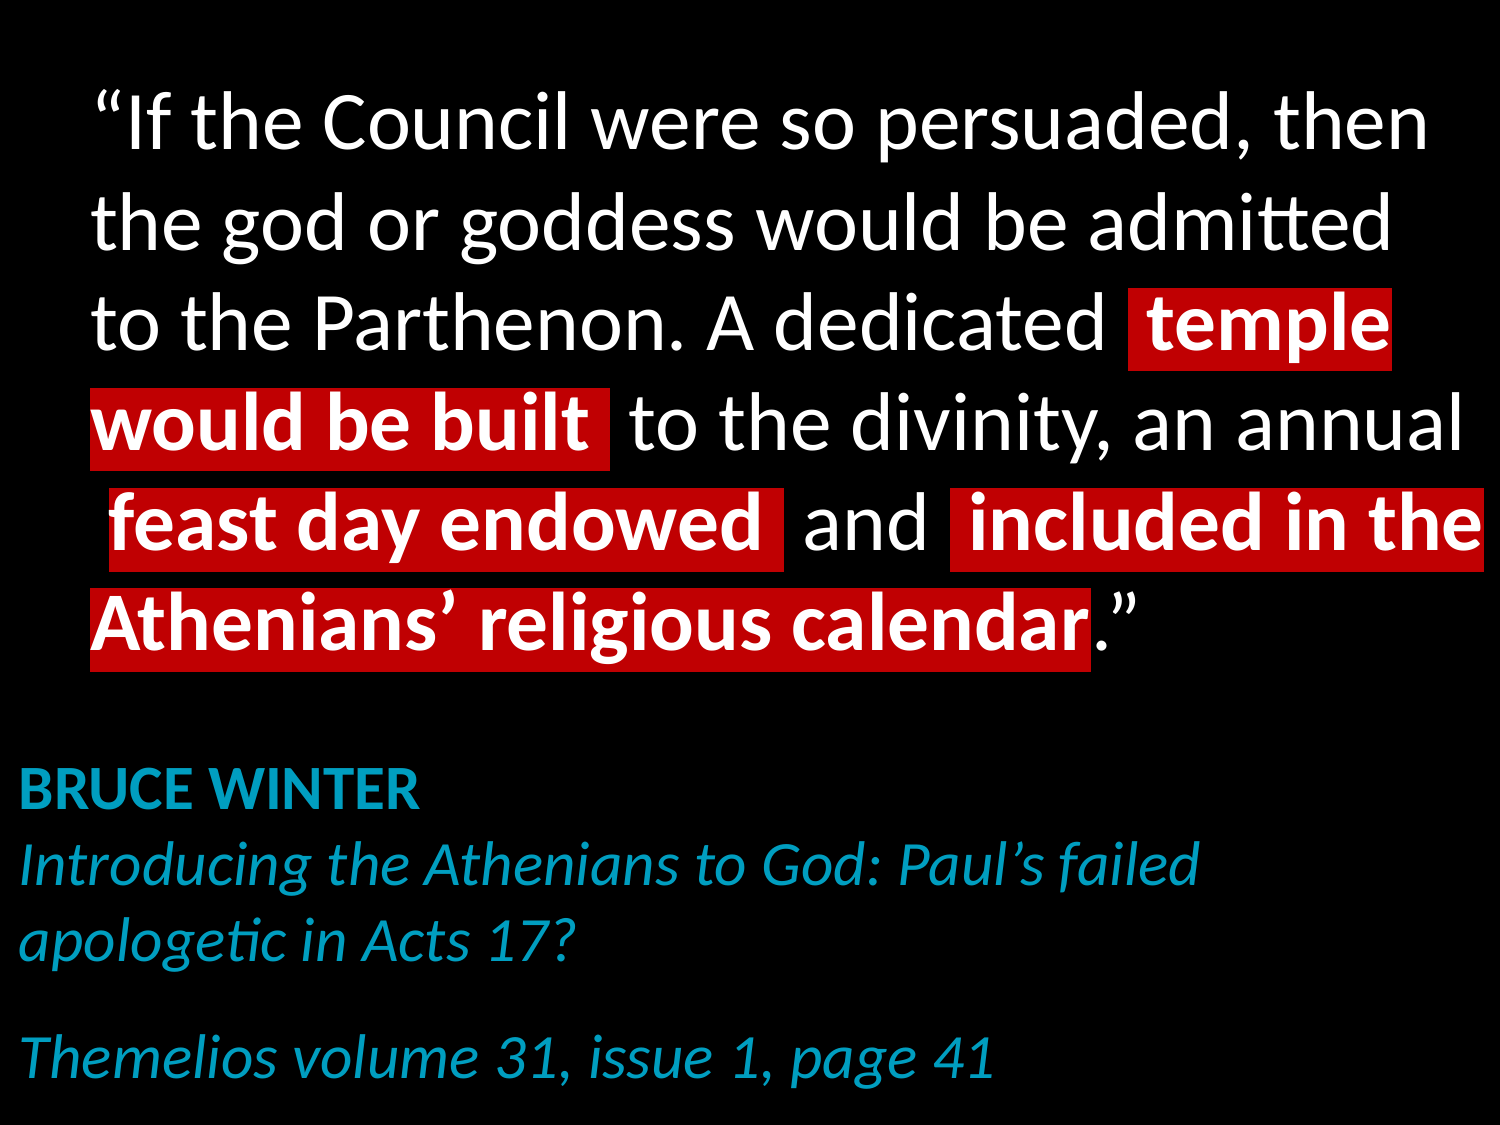

# “If the Council were so persuaded, then the god or goddess would be admitted to the Parthenon. A dedicated  temple would be built  to the divinity, an annual  feast day endowed  and  included in the Athenians’ religious calendar.”
Bruce Winter
Introducing the Athenians to God: Paul’s failed apologetic in Acts 17?
Themelios volume 31, issue 1, page 41